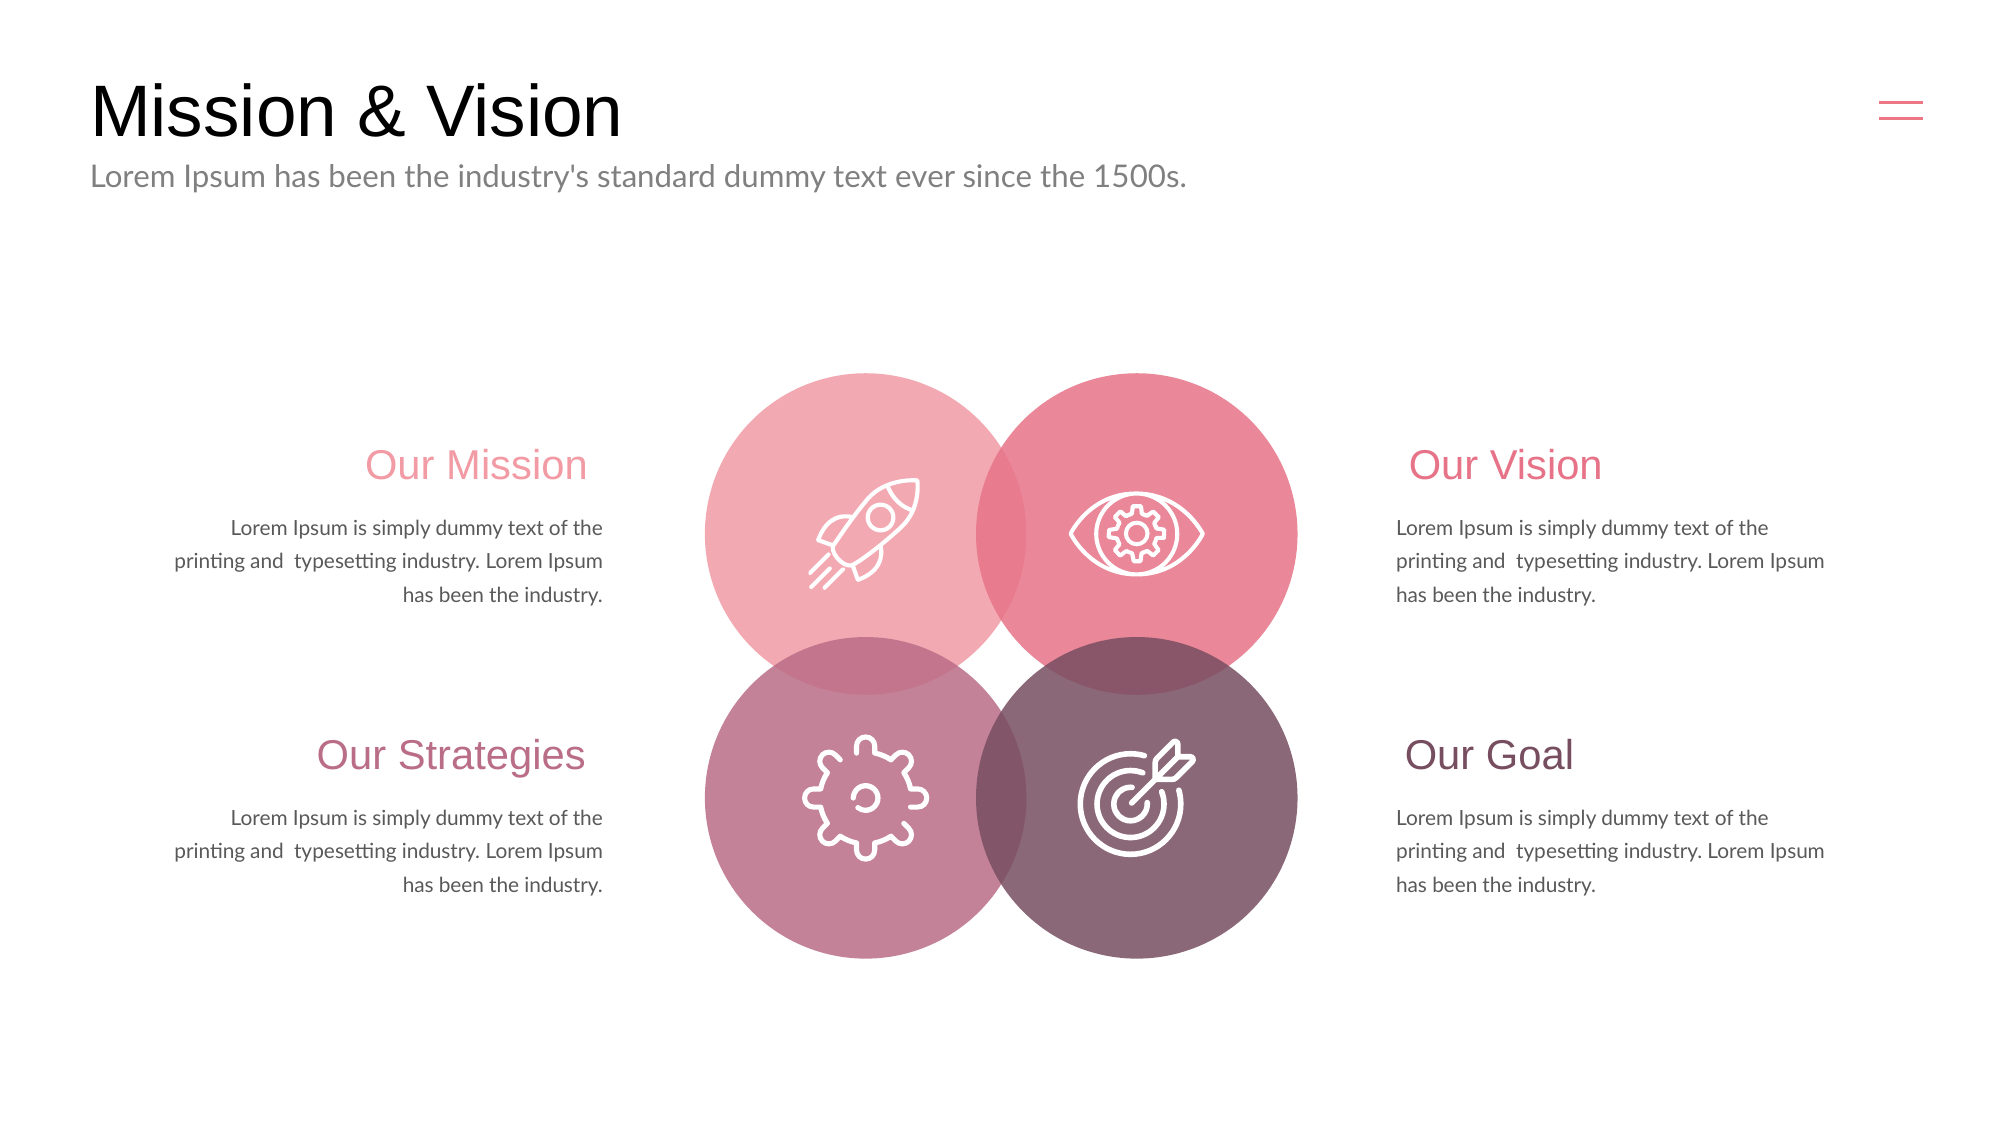

# Mission & Vision
Lorem Ipsum has been the industry's standard dummy text ever since the 1500s.

Our Mission
Our Vision

Lorem Ipsum is simply dummy text of the printing and  typesetting industry. Lorem Ipsum has been the industry.
Lorem Ipsum is simply dummy text of the printing and  typesetting industry. Lorem Ipsum has been the industry.

Our Strategies
Our Goal

Lorem Ipsum is simply dummy text of the printing and  typesetting industry. Lorem Ipsum has been the industry.
Lorem Ipsum is simply dummy text of the printing and  typesetting industry. Lorem Ipsum has been the industry.